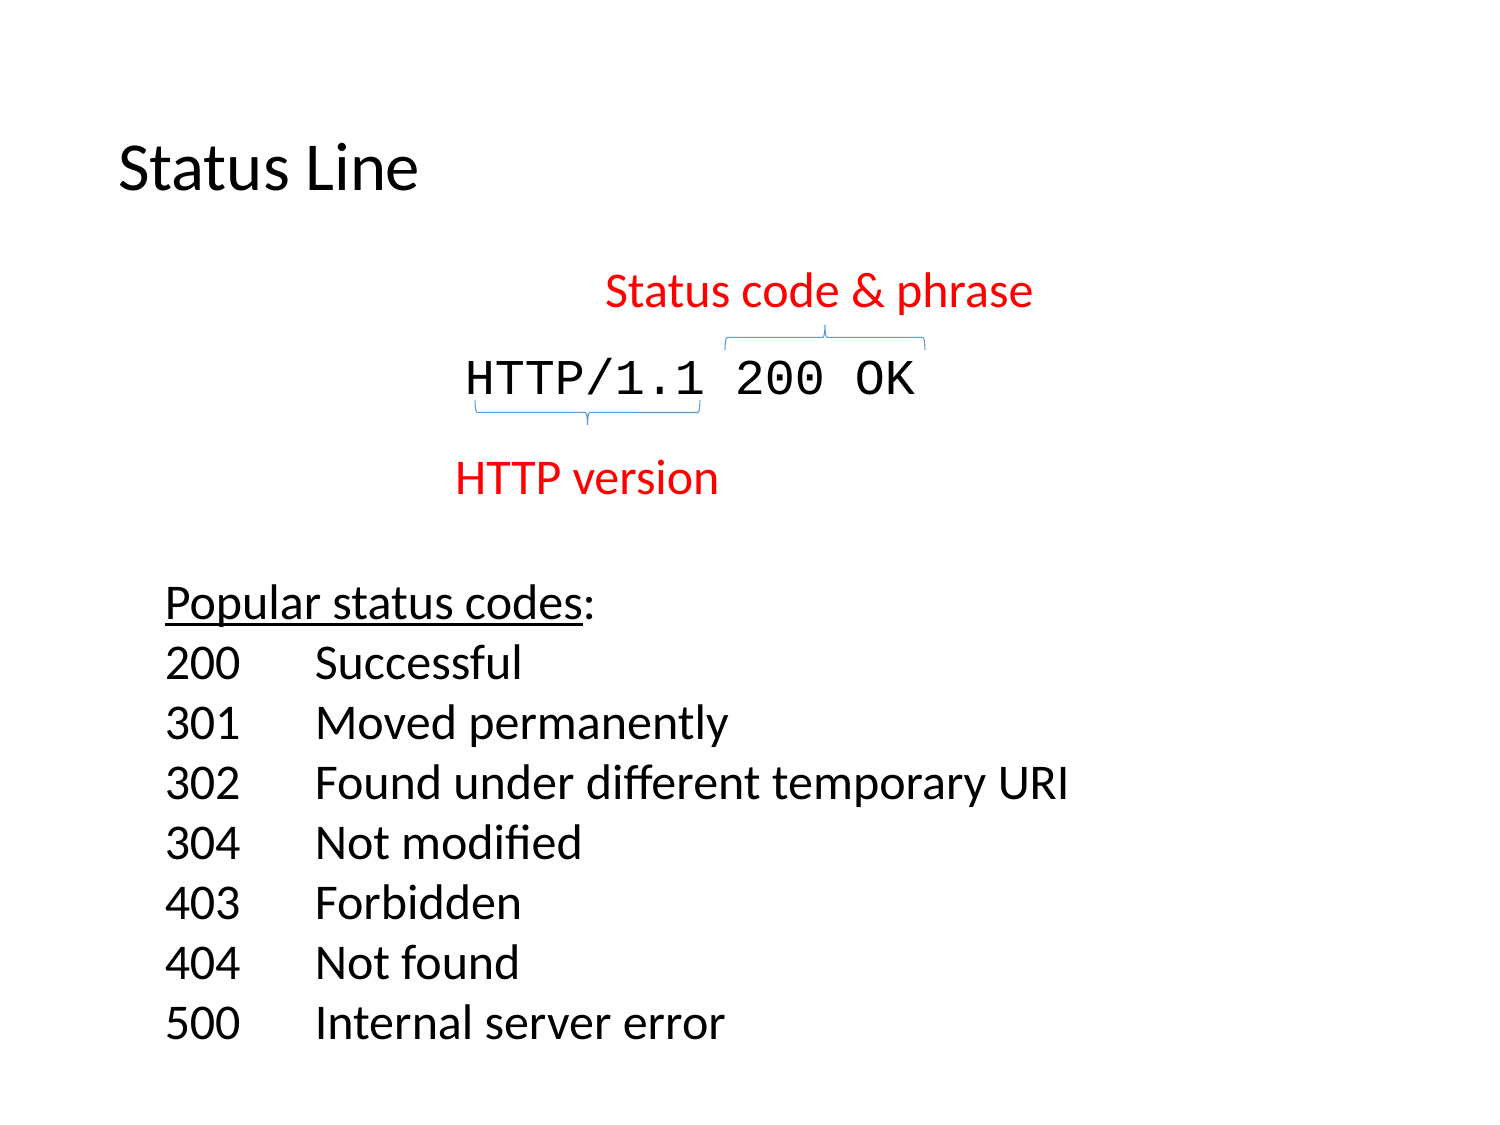

# Status Line

Status code & phrase

HTTP/1.1 200 OK
HTTP version
Popular status codes:
200	Successful
301 	Moved permanently
302 	Found under different temporary URI
304	Not modified
403	Forbidden
404	Not found
500	Internal server error